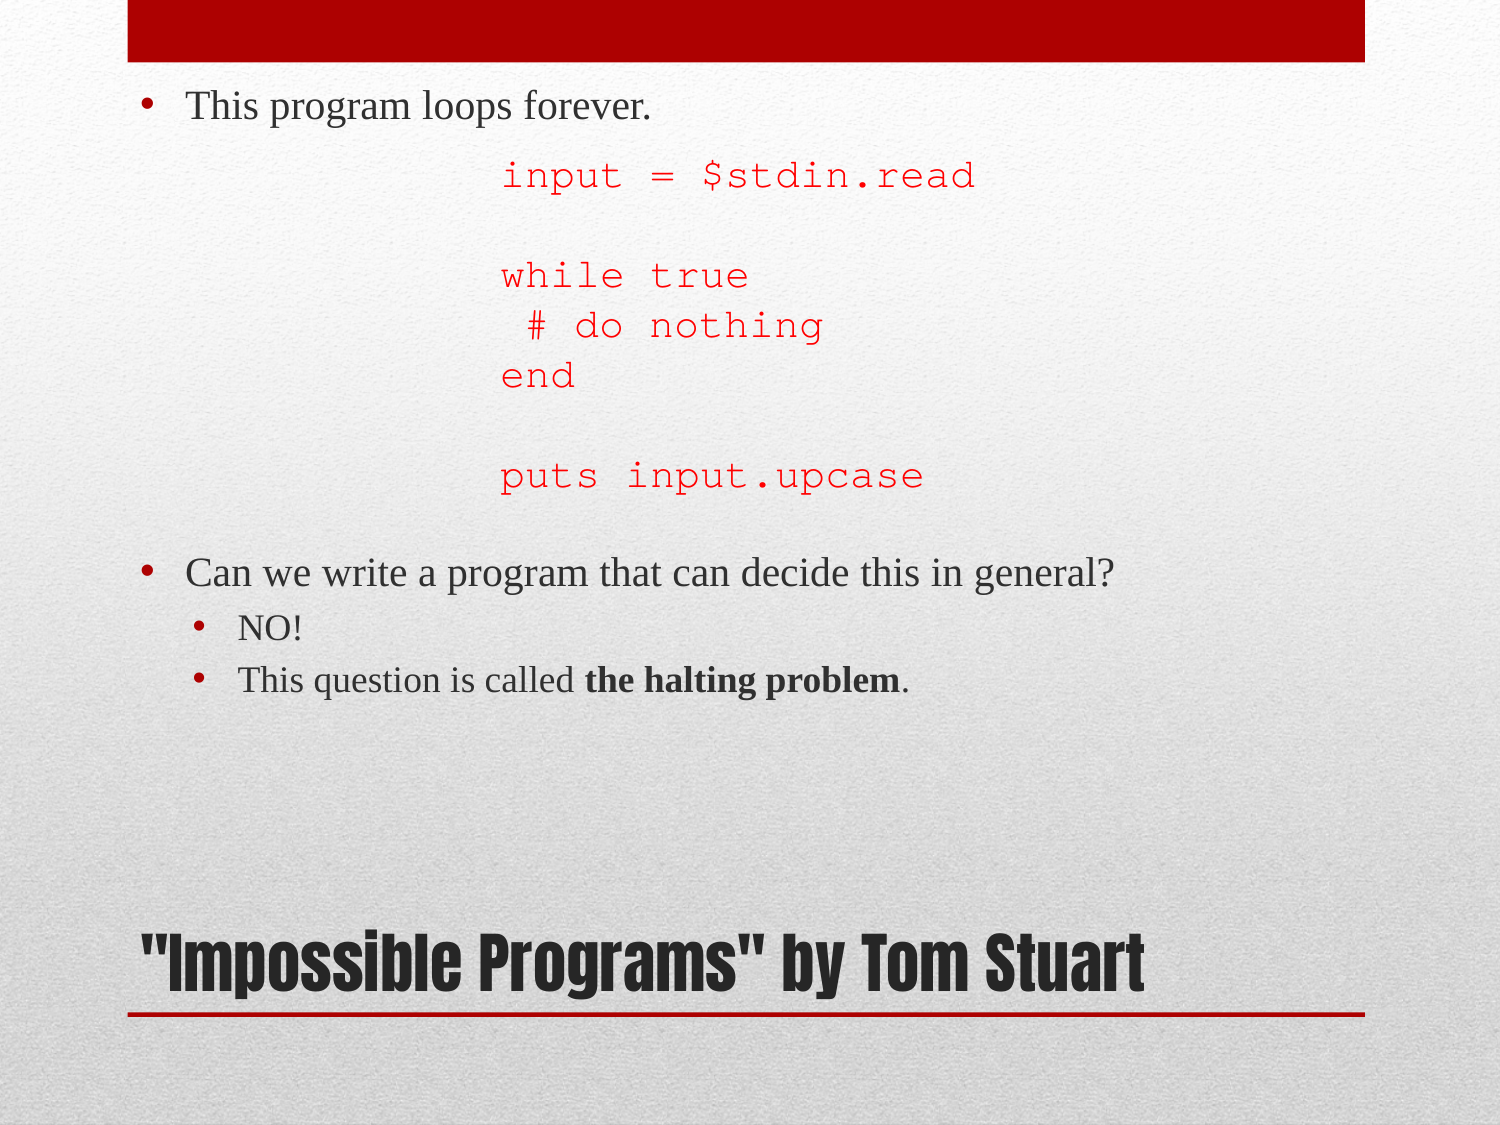

This program loops forever.

Can we write a program that can decide this in general?
NO!
This question is called the halting problem.

input = $stdin.read

while true
 # do nothing
end

puts input.upcase
# "Impossible Programs" by Tom Stuart